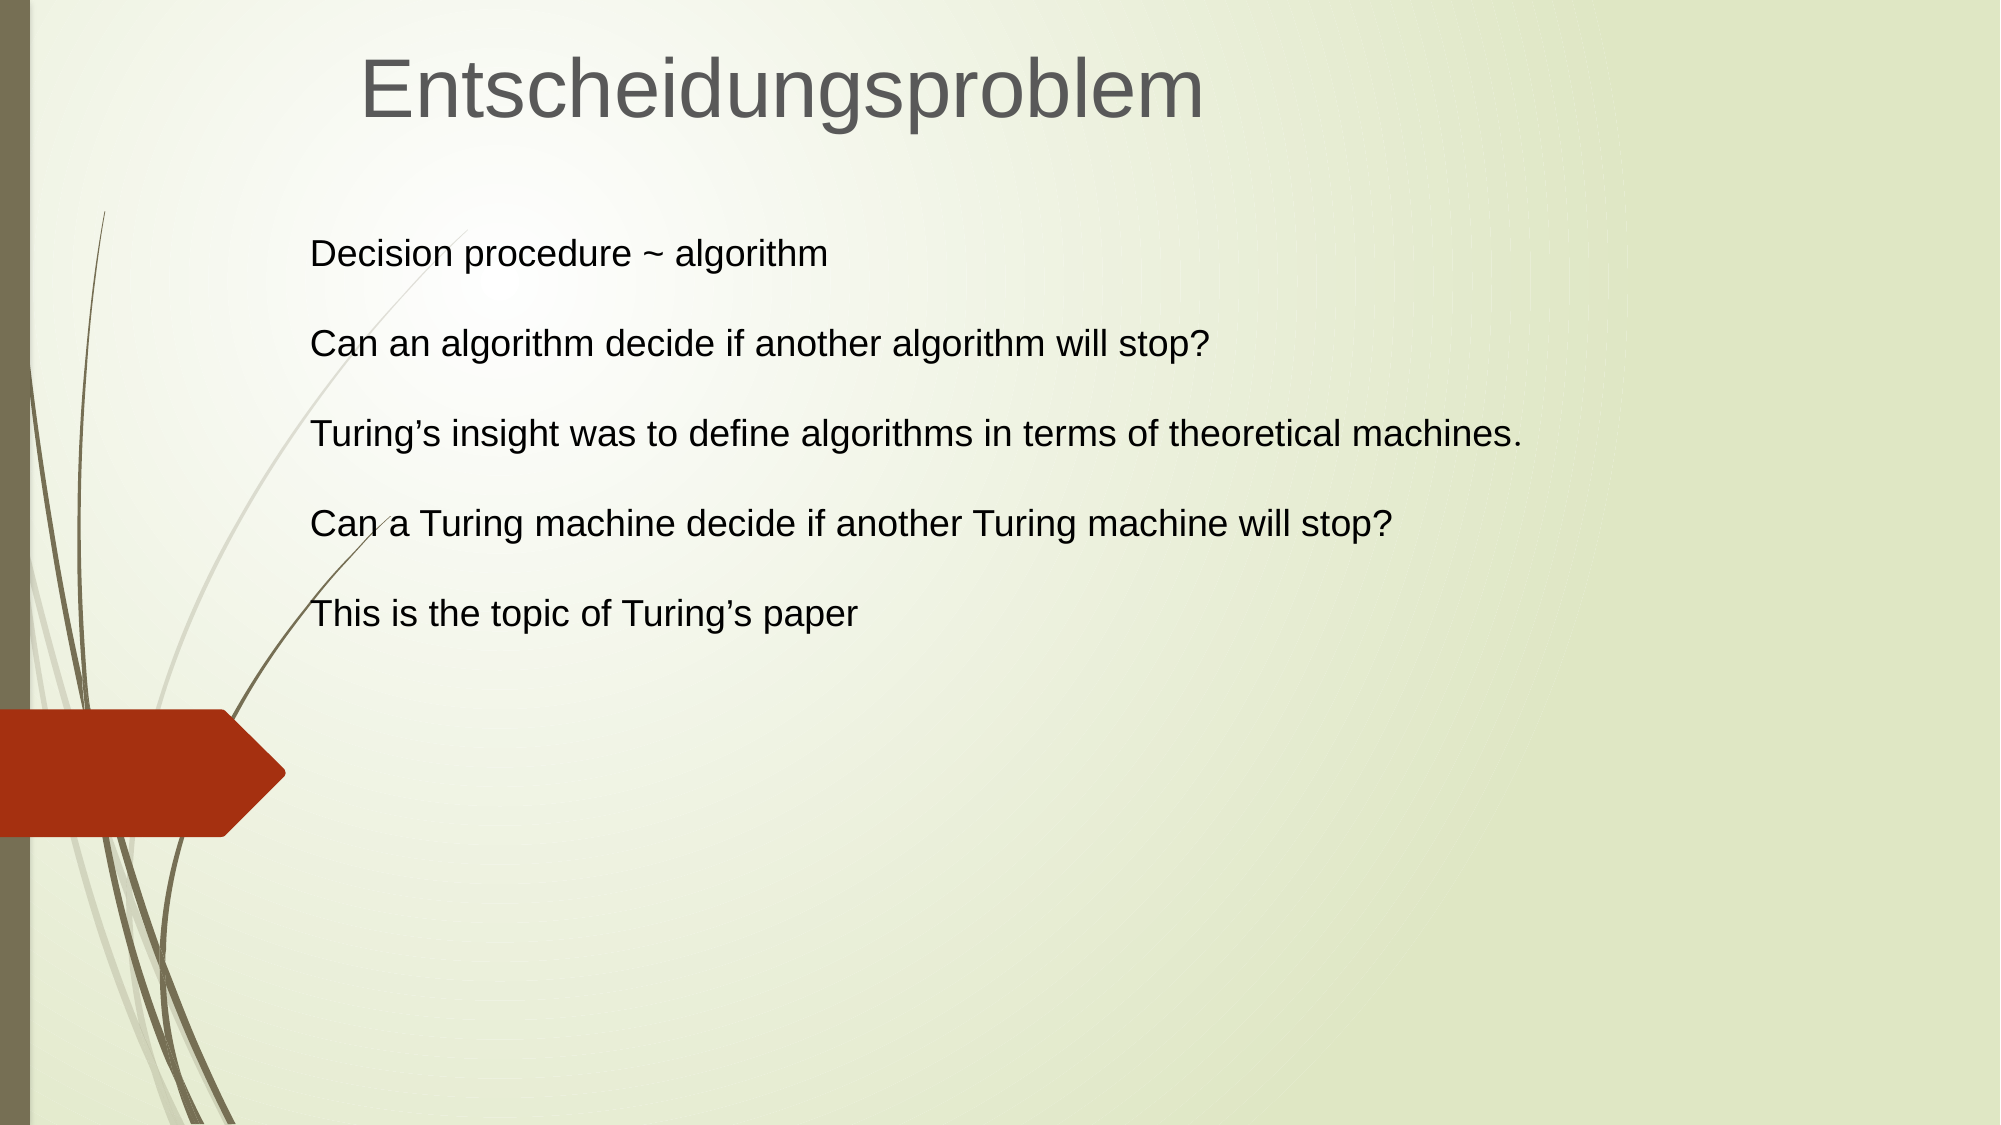

Entscheidungsproblem

Decision procedure ~ algorithm

Can an algorithm decide if another algorithm will stop?

Turing’s insight was to define algorithms in terms of theoretical machines.

Can a Turing machine decide if another Turing machine will stop?

This is the topic of Turing’s paper